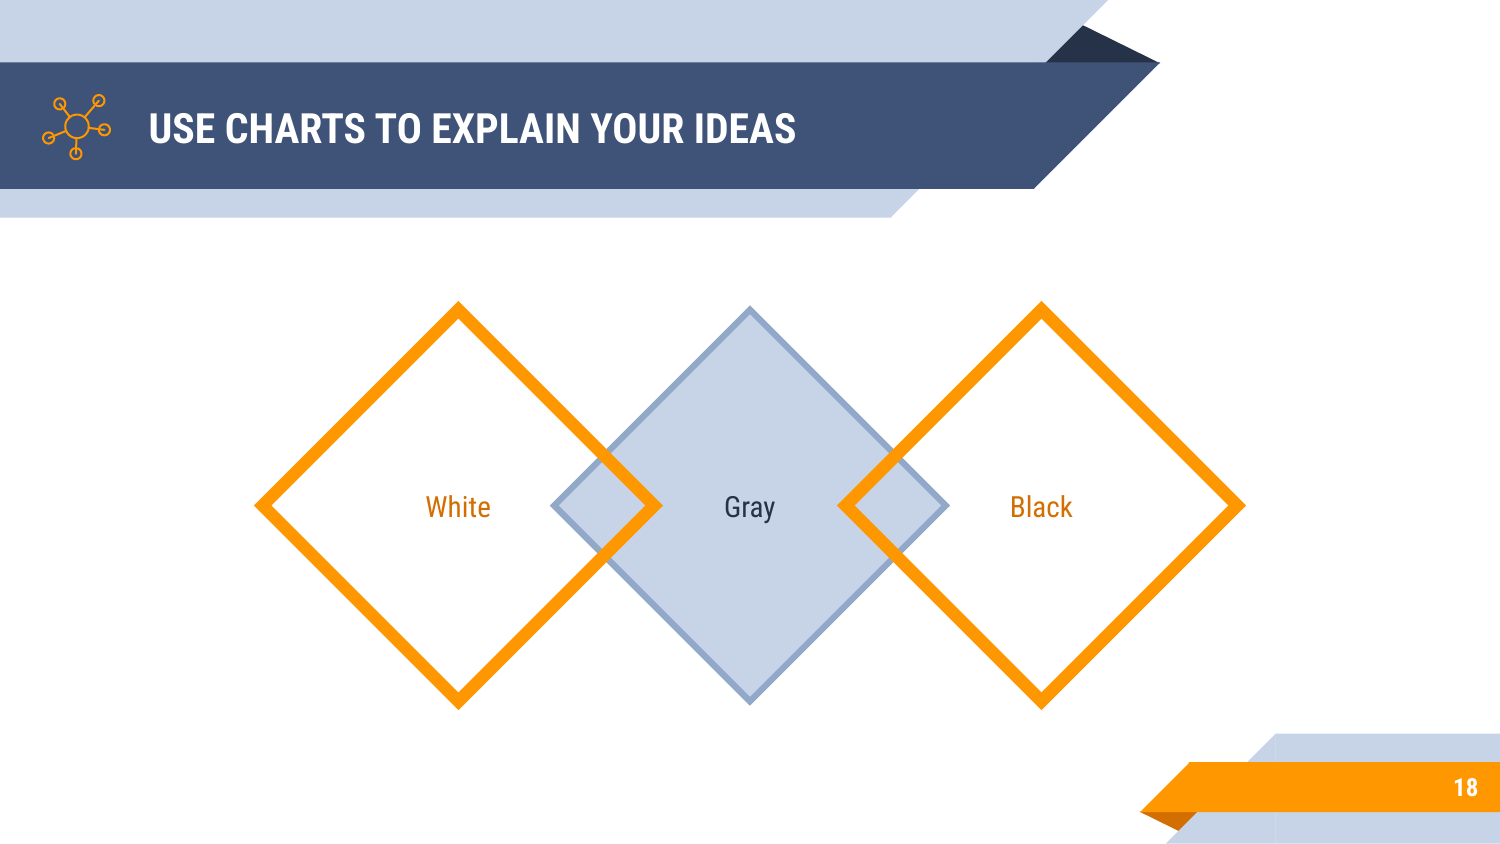

# USE CHARTS TO EXPLAIN YOUR IDEAS

White
Gray
Black
18